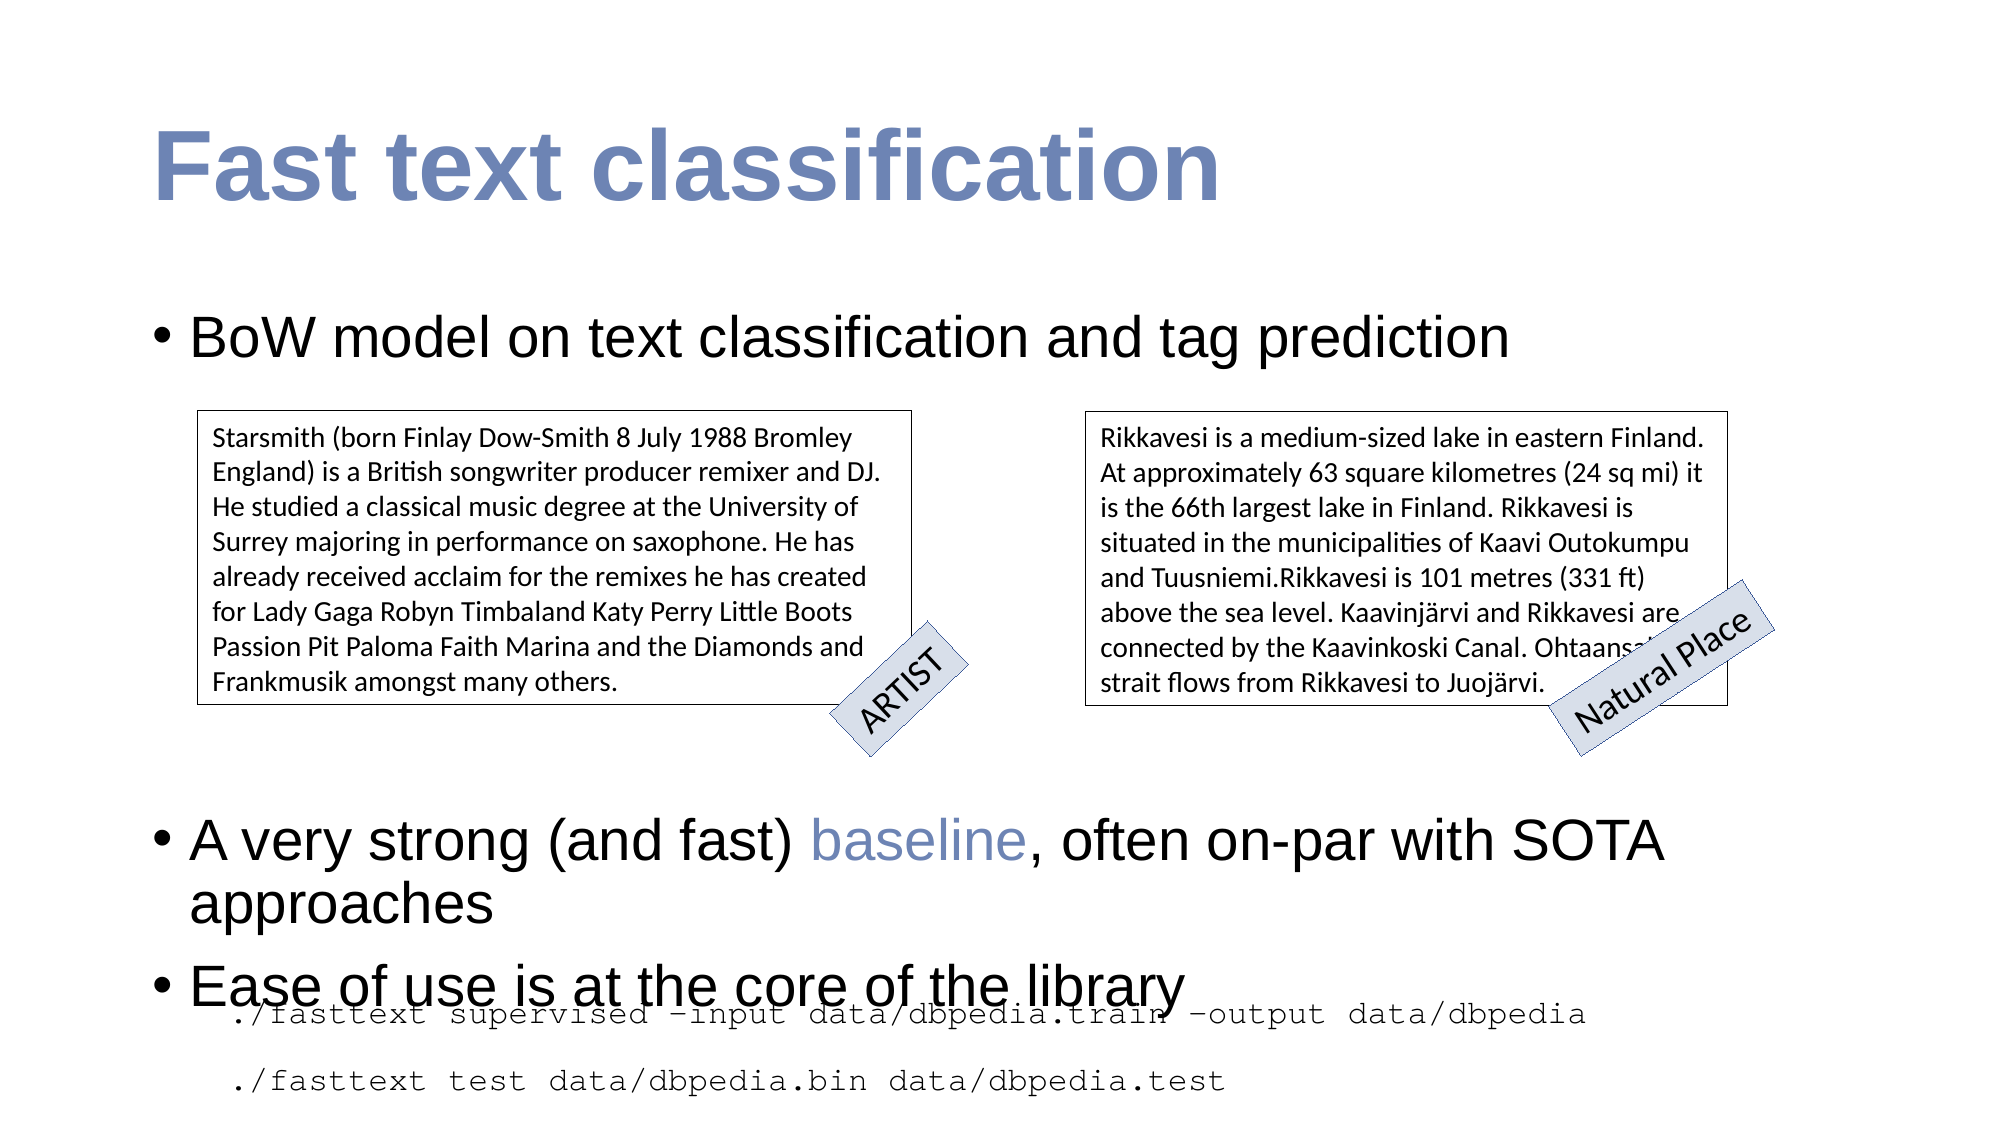

# Fast text classification
BoW model on text classification and tag prediction

A very strong (and fast) baseline, often on-par with SOTA approaches
Ease of use is at the core of the library
Starsmith (born Finlay Dow-Smith 8 July 1988 Bromley England) is a British songwriter producer remixer and DJ. He studied a classical music degree at the University of Surrey majoring in performance on saxophone. He has already received acclaim for the remixes he has created for Lady Gaga Robyn Timbaland Katy Perry Little Boots Passion Pit Paloma Faith Marina and the Diamonds and Frankmusik amongst many others.
Rikkavesi is a medium-sized lake in eastern Finland. At approximately 63 square kilometres (24 sq mi) it is the 66th largest lake in Finland. Rikkavesi is situated in the municipalities of Kaavi Outokumpu and Tuusniemi.Rikkavesi is 101 metres (331 ft) above the sea level. Kaavinjärvi and Rikkavesi are connected by the Kaavinkoski Canal. Ohtaansalmi strait flows from Rikkavesi to Juojärvi.
Natural Place
ARTIST
./fasttext supervised -input data/dbpedia.train -output data/dbpedia
./fasttext test data/dbpedia.bin data/dbpedia.test